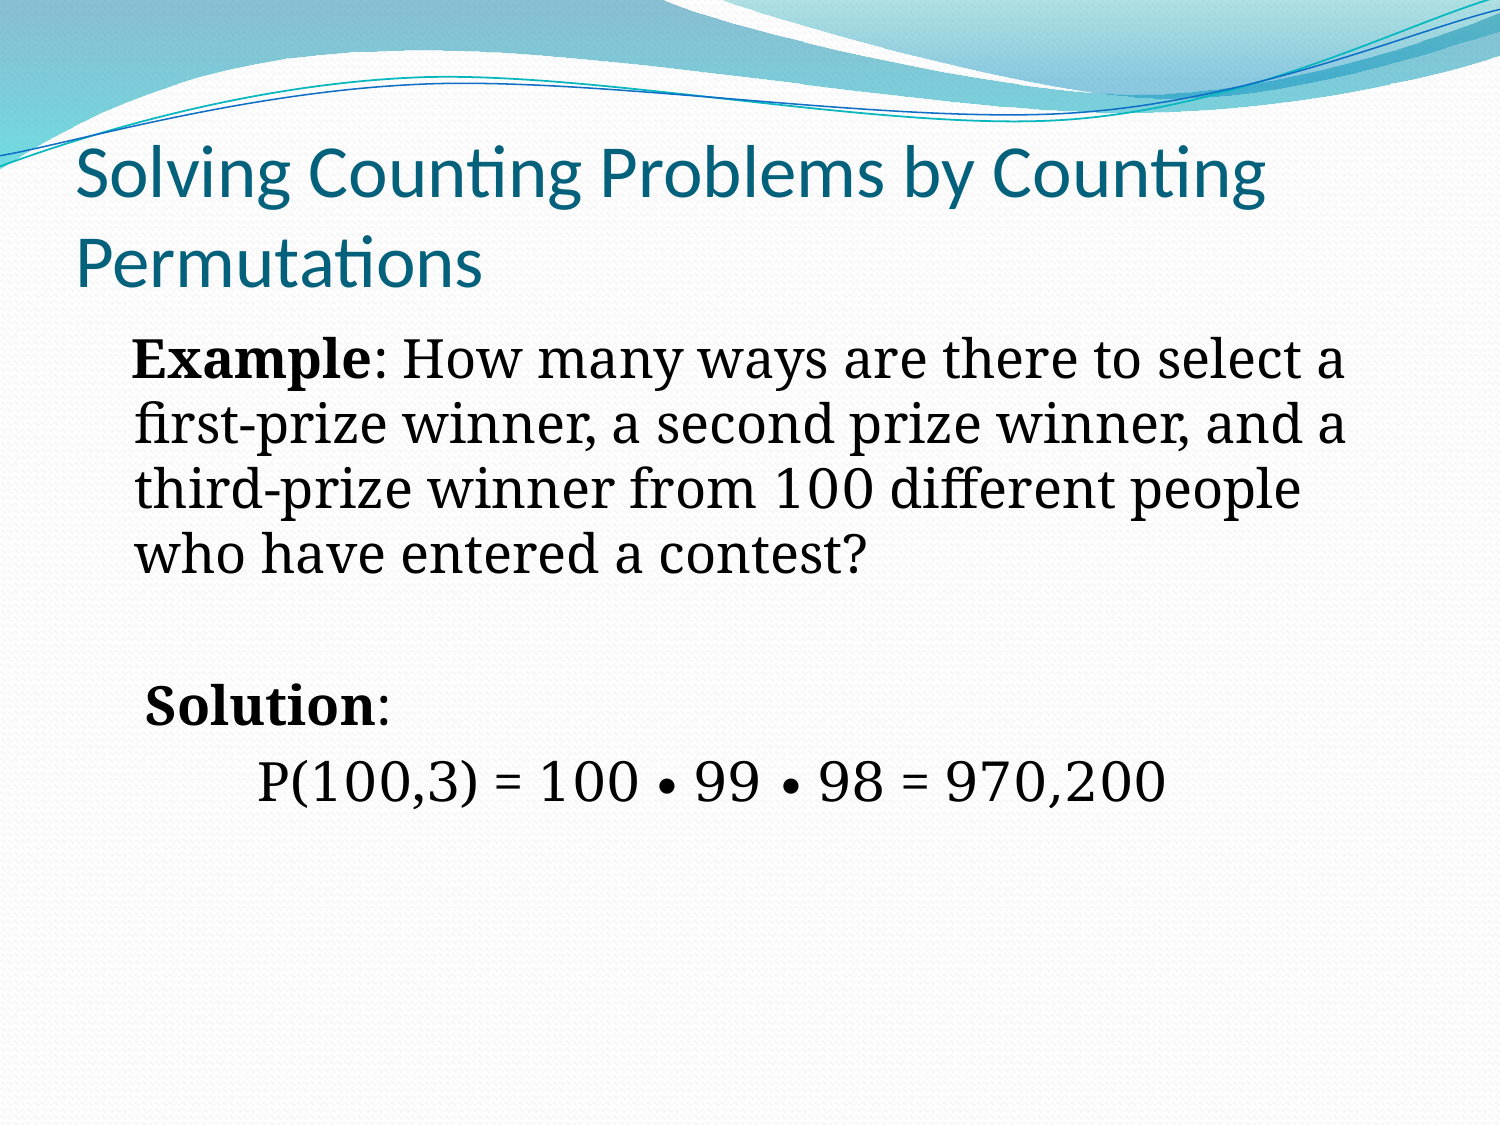

# Solving Counting Problems by Counting Permutations
   Example: How many ways are there to select a first-prize winner, a second prize winner, and a third-prize winner from 100 different people who have entered a contest?

    Solution:
            P(100,3) = 100 ∙ 99 ∙ 98 = 970,200